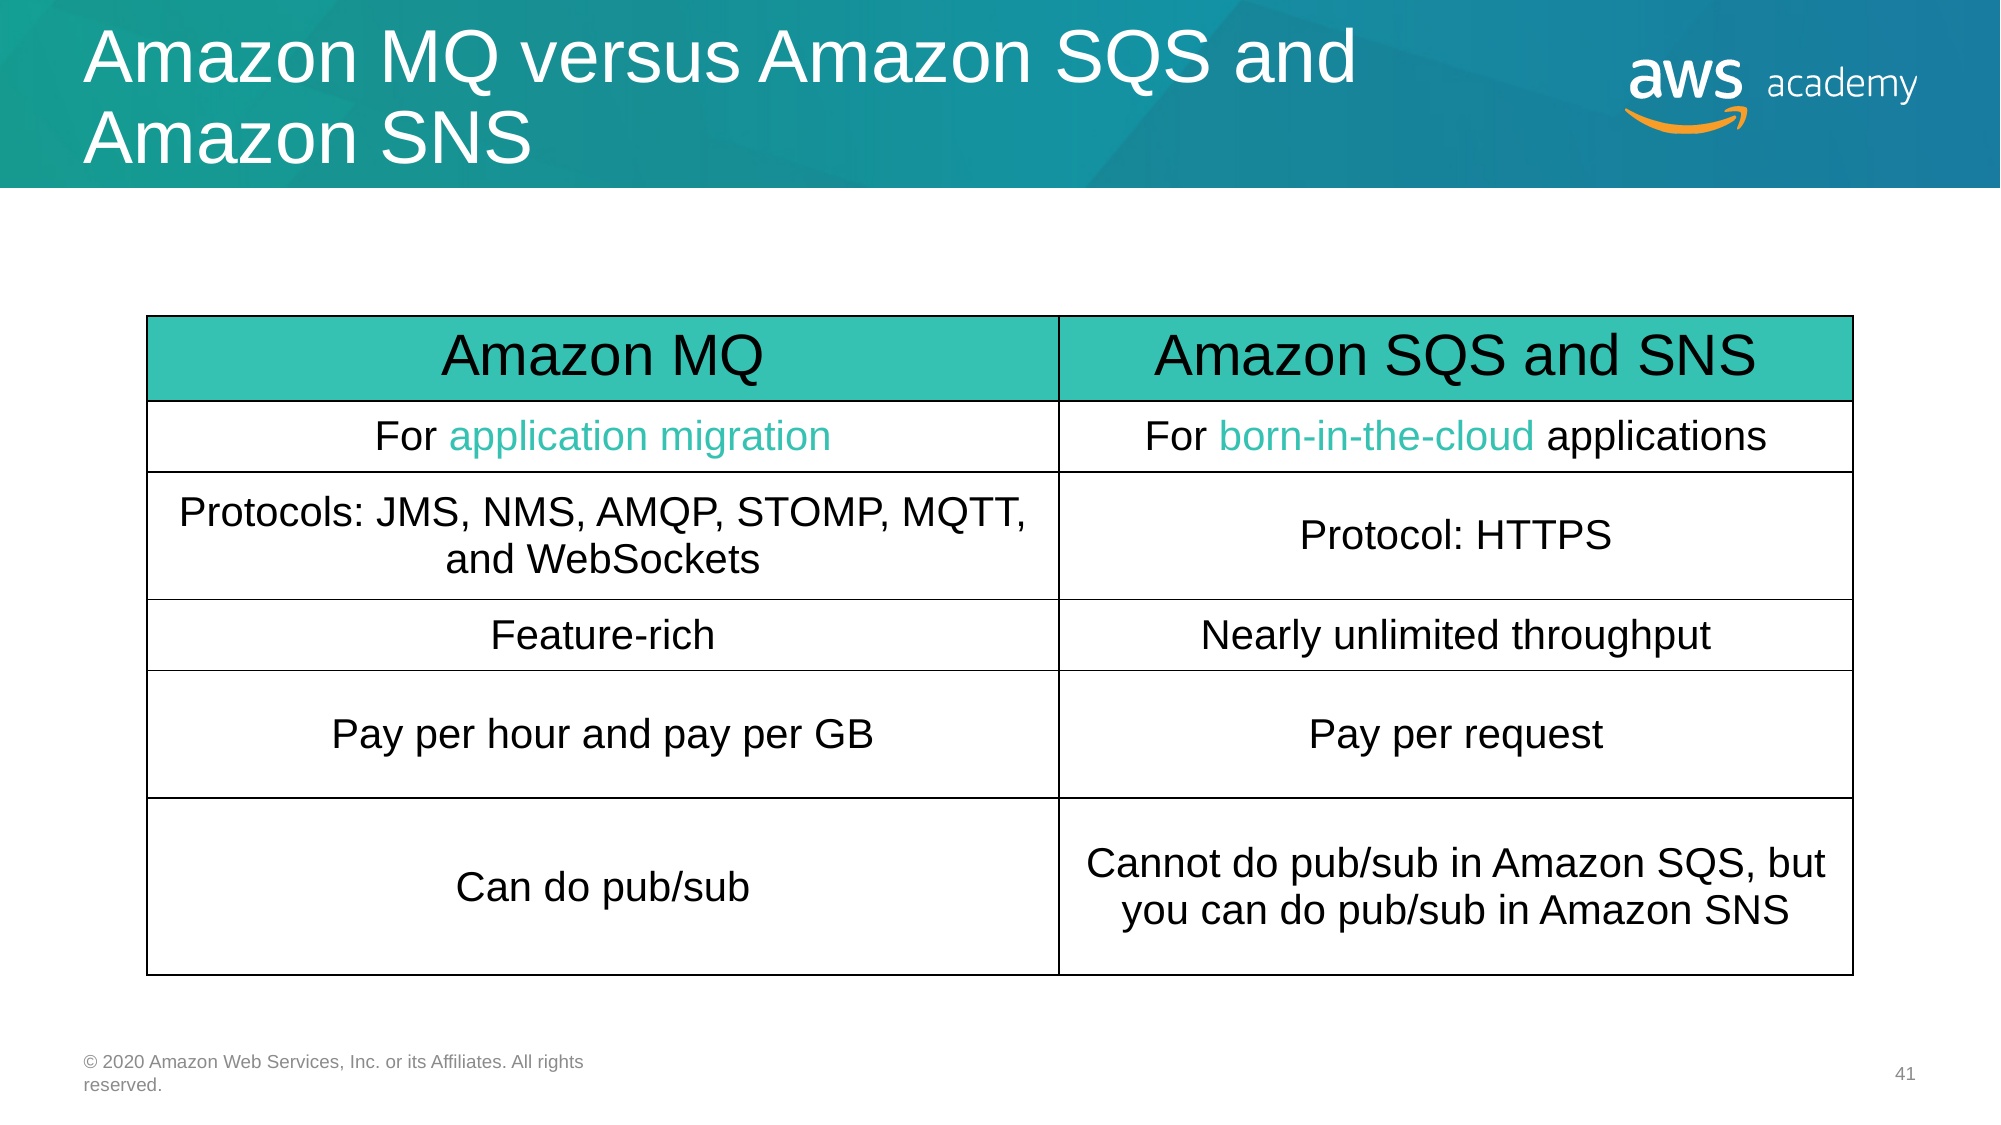

# Amazon MQ versus Amazon SQS and Amazon SNS
| Amazon MQ | Amazon SQS and SNS |
| --- | --- |
| For application migration | For born-in-the-cloud applications |
| Protocols: JMS, NMS, AMQP, STOMP, MQTT, and WebSockets | Protocol: HTTPS |
| Feature-rich | Nearly unlimited throughput |
| Pay per hour and pay per GB | Pay per request |
| Can do pub/sub | Cannot do pub/sub in Amazon SQS, but you can do pub/sub in Amazon SNS |
© 2020 Amazon Web Services, Inc. or its Affiliates. All rights reserved.
41